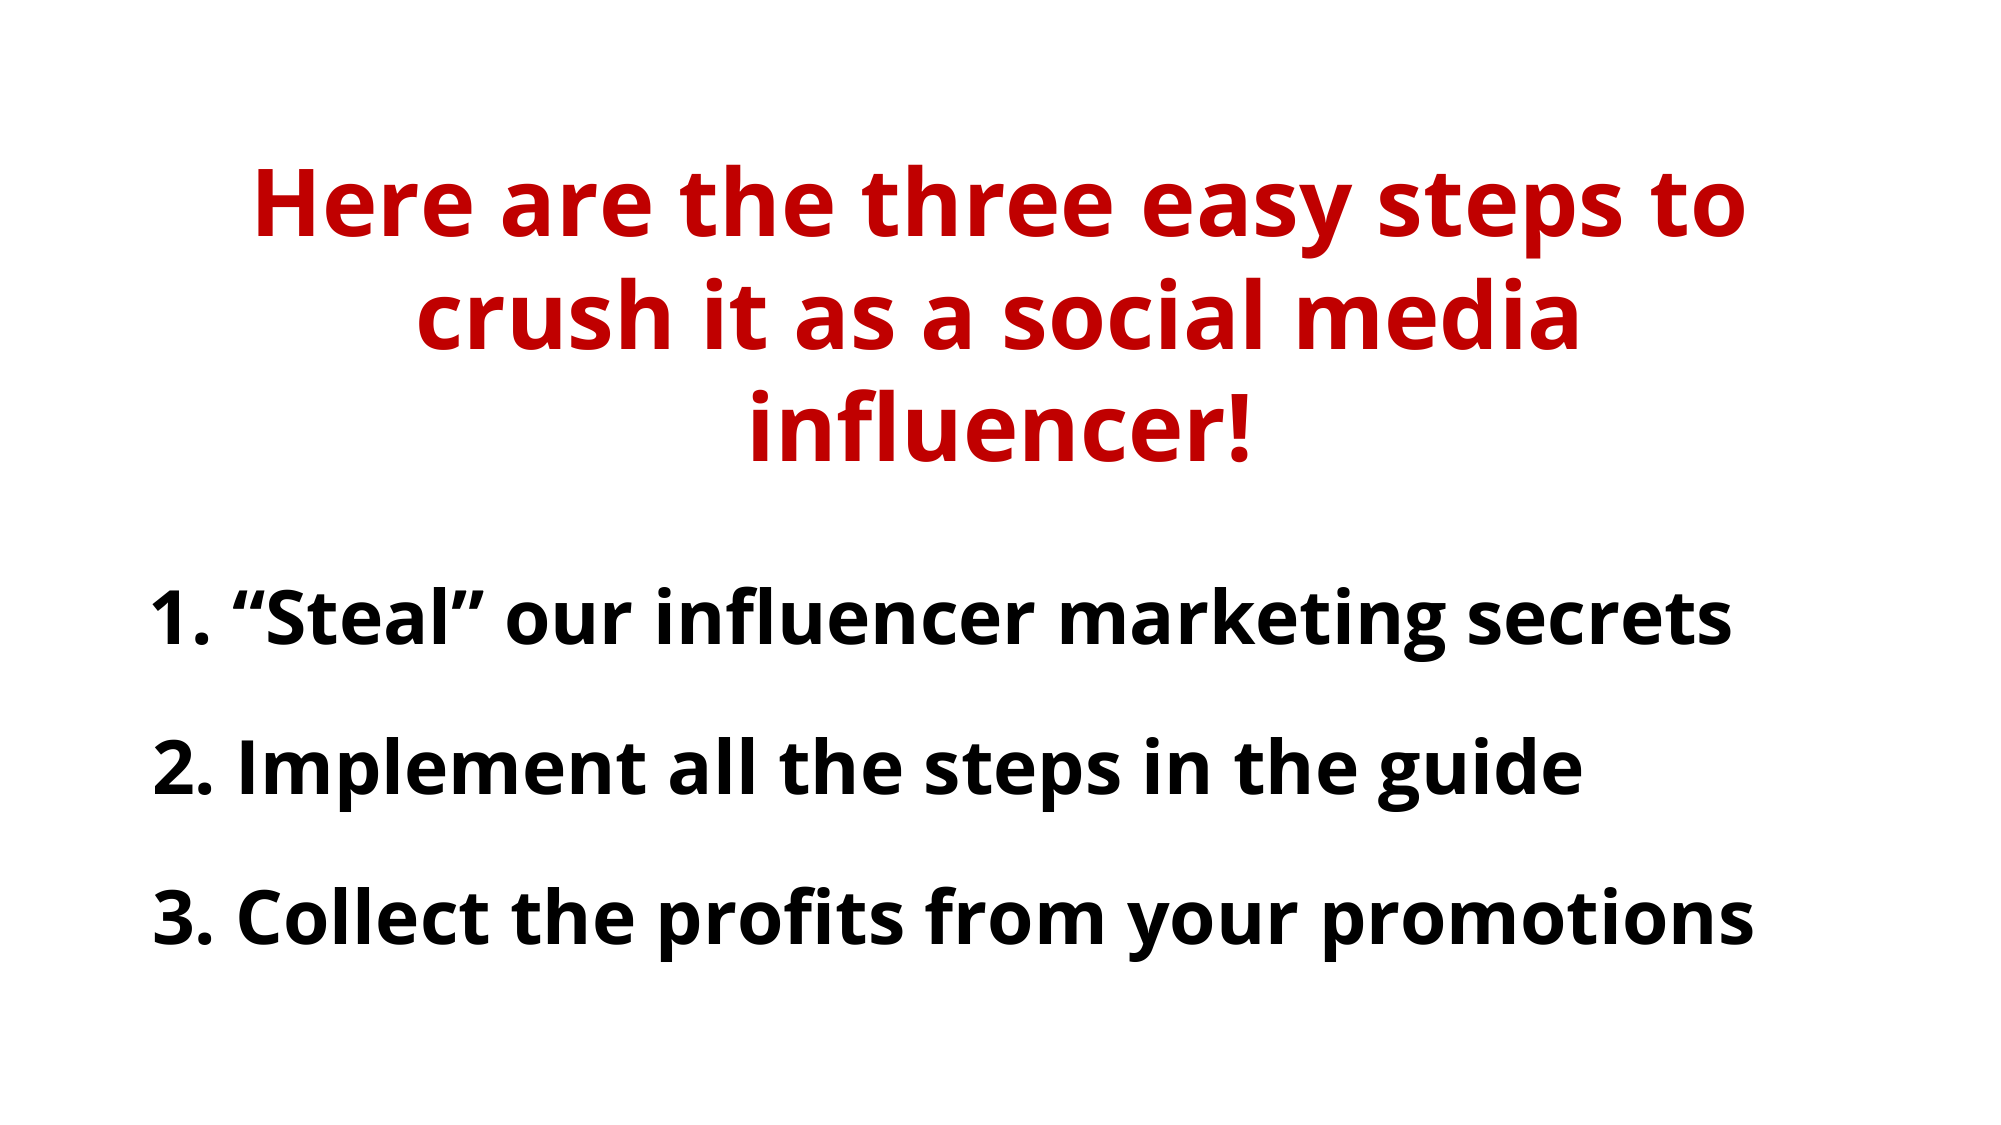

Here are the three easy steps to crush it as a social media influencer!
1. “Steal” our influencer marketing secrets
2. Implement all the steps in the guide
3. Collect the profits from your promotions